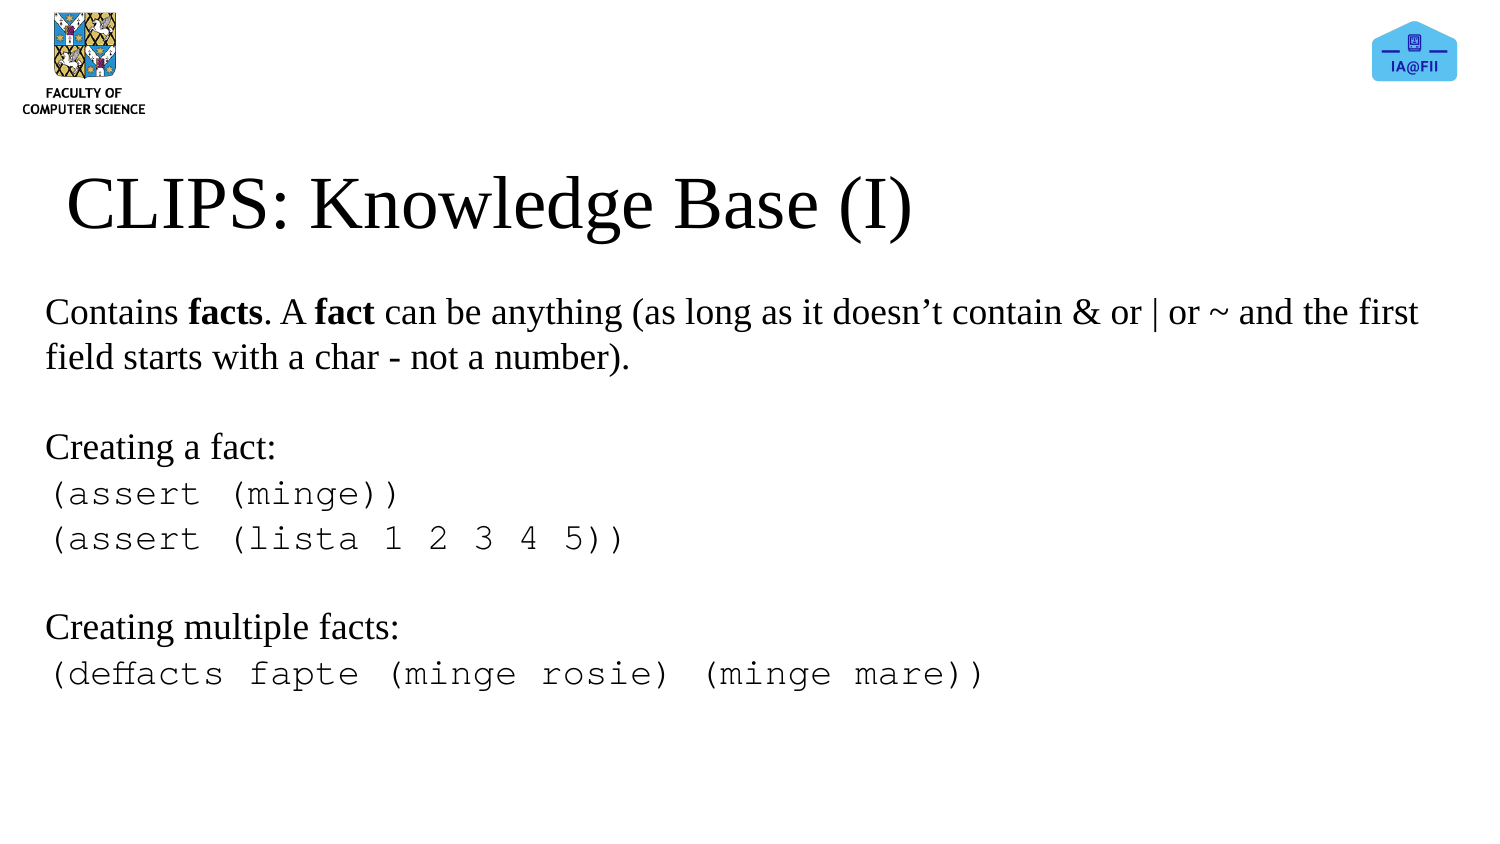

# CLIPS: Knowledge Base (I)
Contains facts. A fact can be anything (as long as it doesn’t contain & or | or ~ and the first field starts with a char - not a number).

Creating a fact:
(assert (minge))
(assert (lista 1 2 3 4 5))

Creating multiple facts:
(deffacts fapte (minge rosie) (minge mare))